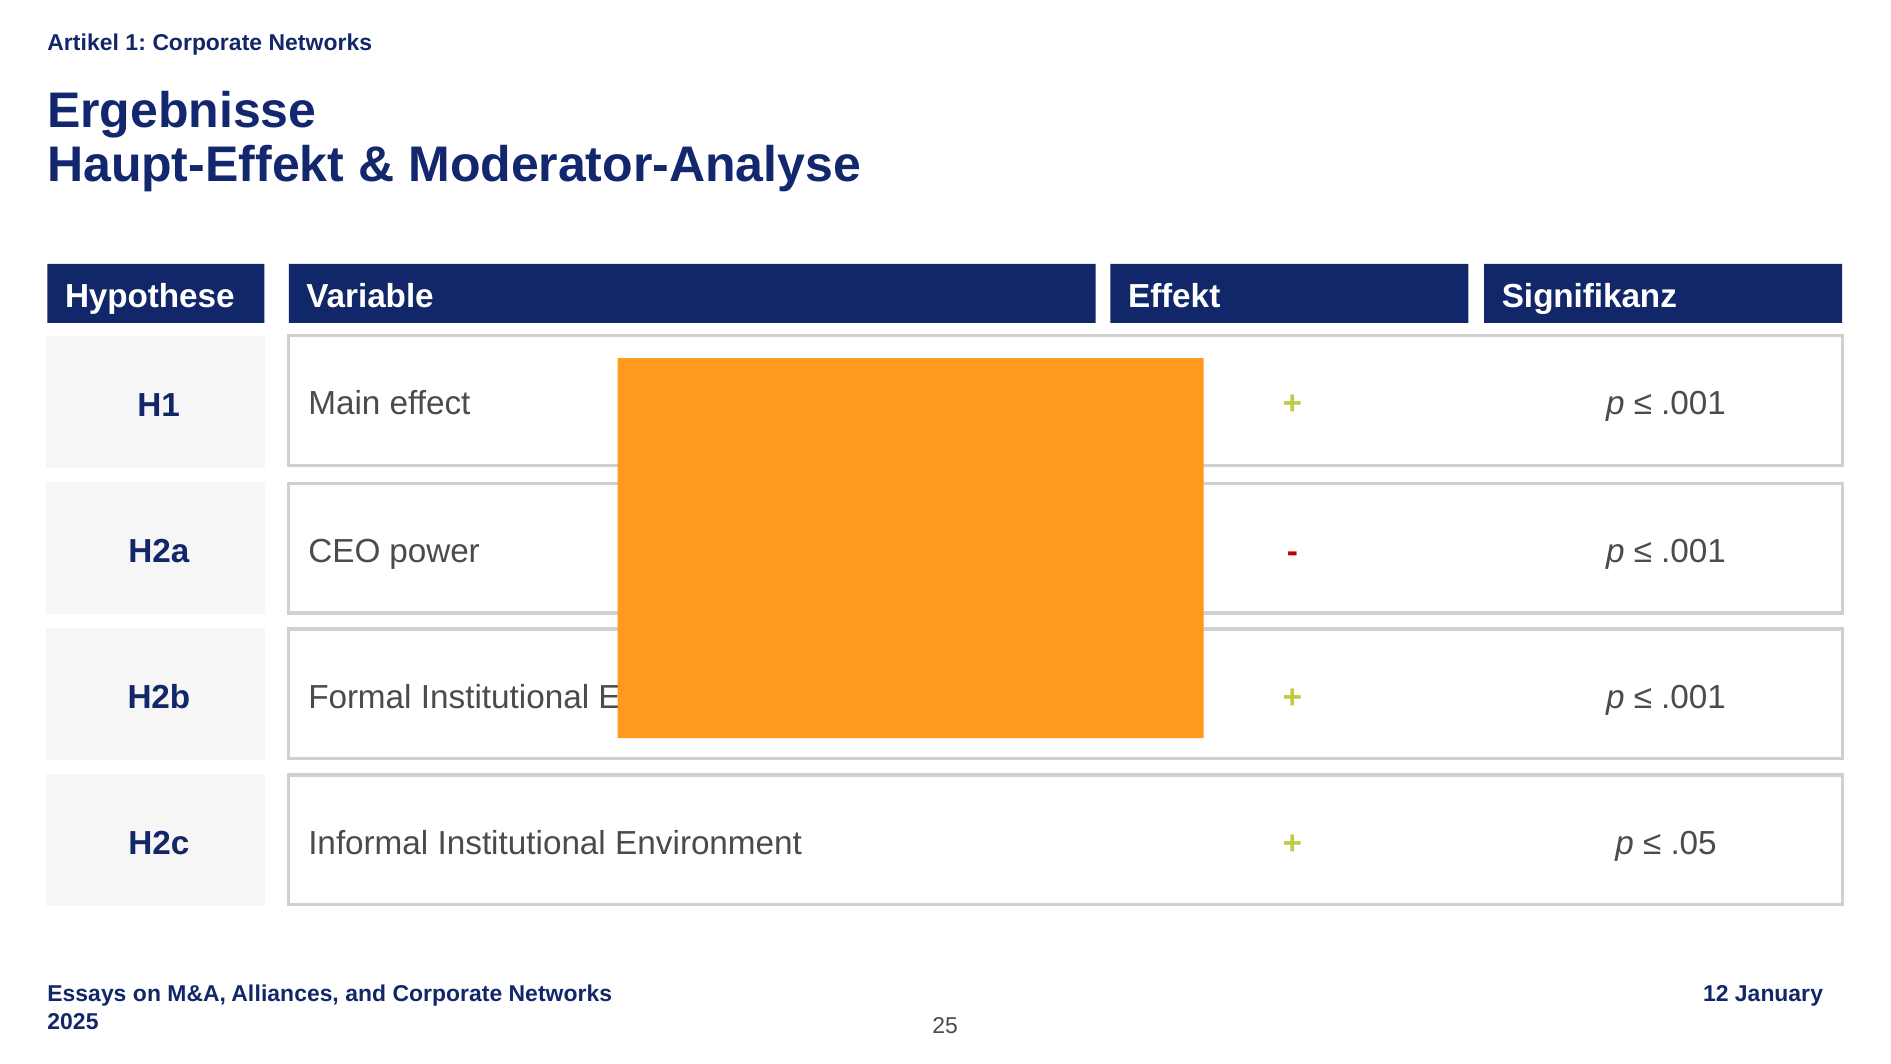

Artikel 1: Corporate Networks
Ergebnisse
Haupt-Effekt & Moderator-Analyse
Hypothese
Variable
Effekt
Signifikanz

Main effect
+
p ≤ .001
H1

H2a

CEO power
-
p ≤ .001
H2b

Formal Institutional Environment
+
p ≤ .001
H2c

Informal Institutional Environment
+
p ≤ .05